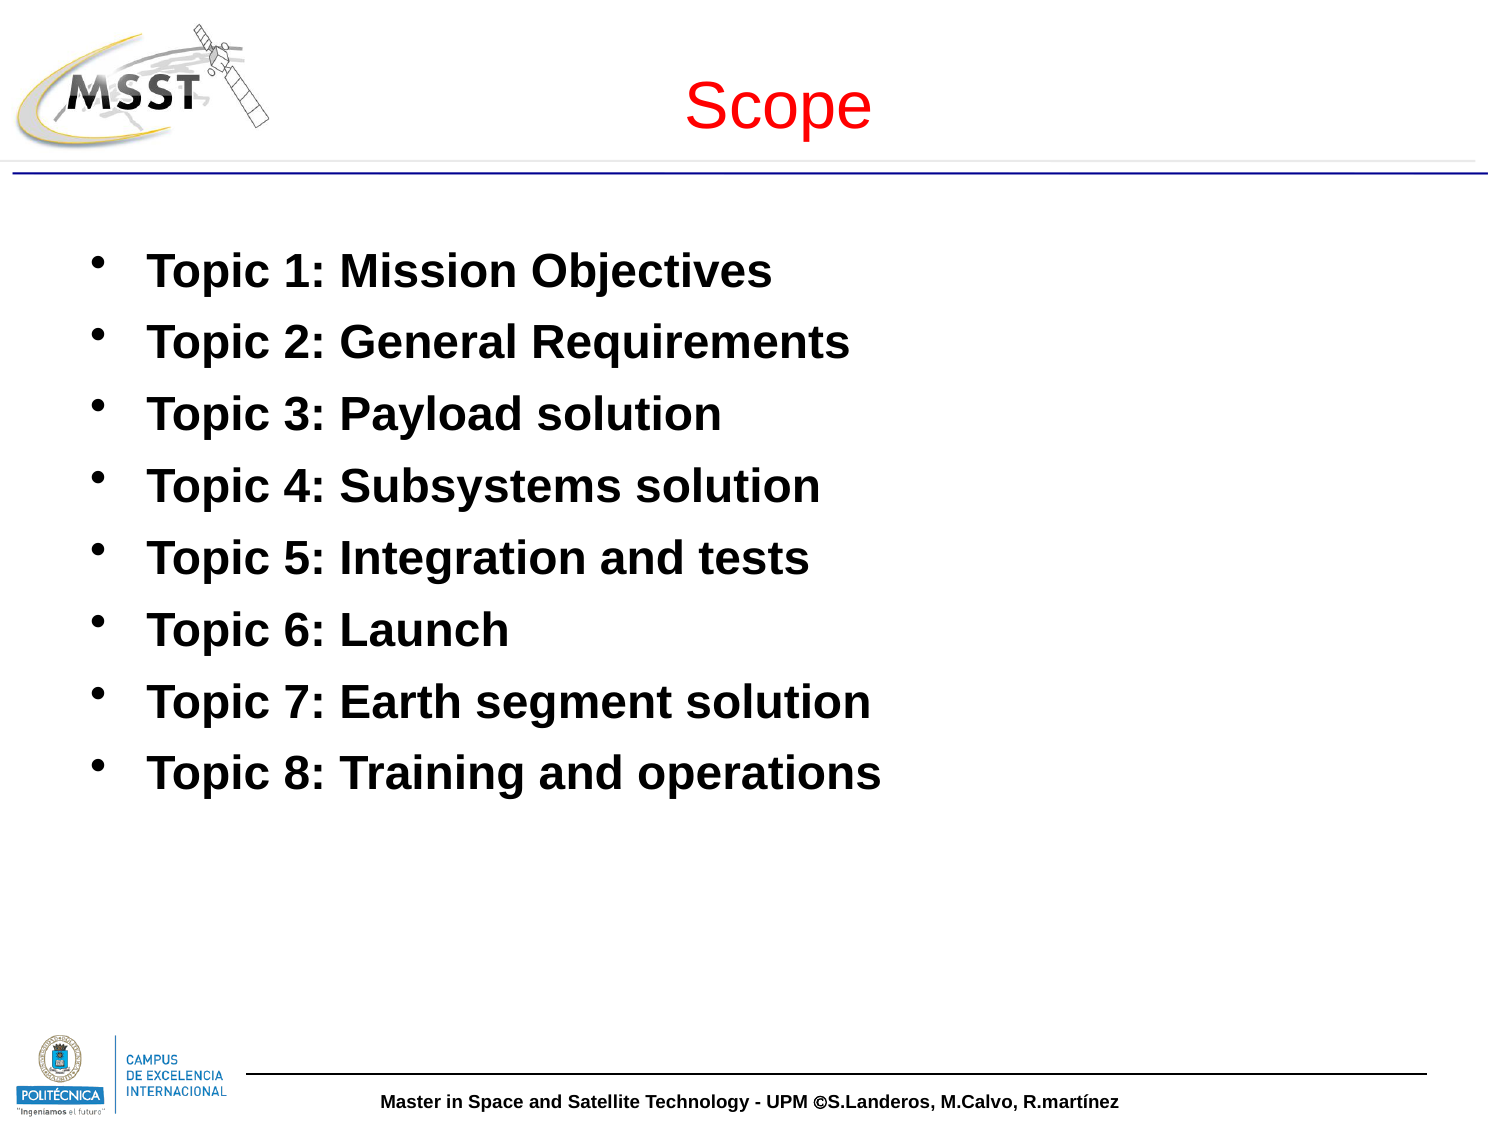

# Scope
Topic 1: Mission Objectives
Topic 2: General Requirements
Topic 3: Payload solution
Topic 4: Subsystems solution
Topic 5: Integration and tests
Topic 6: Launch
Topic 7: Earth segment solution
Topic 8: Training and operations